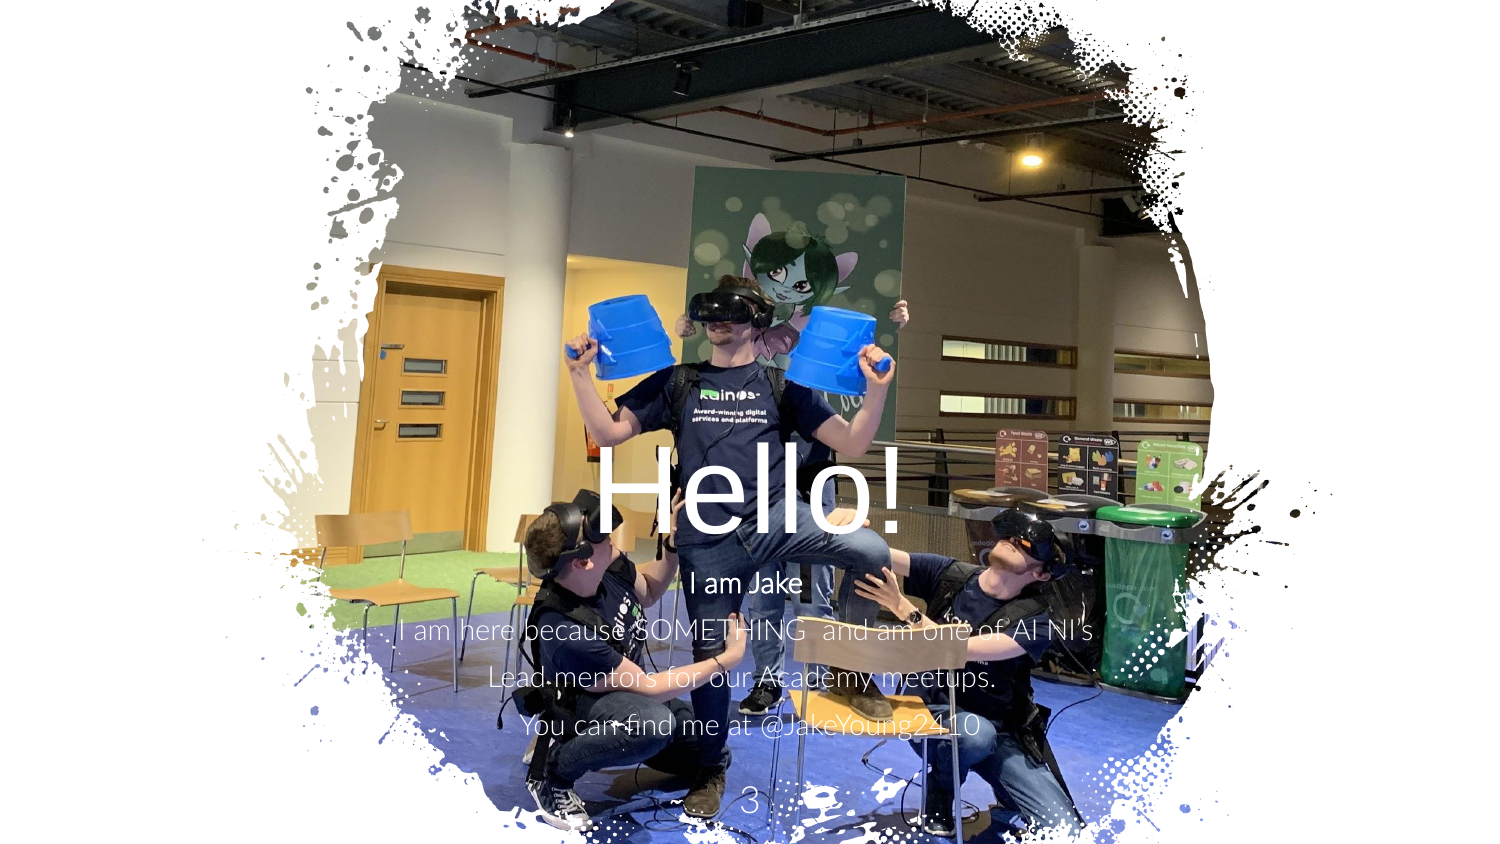

Hello!
I am Jake
I am here because SOMETHING  and am one of AI NI’s
Lead mentors for our Academy meetups.
You can find me at @JakeYoung2410
3